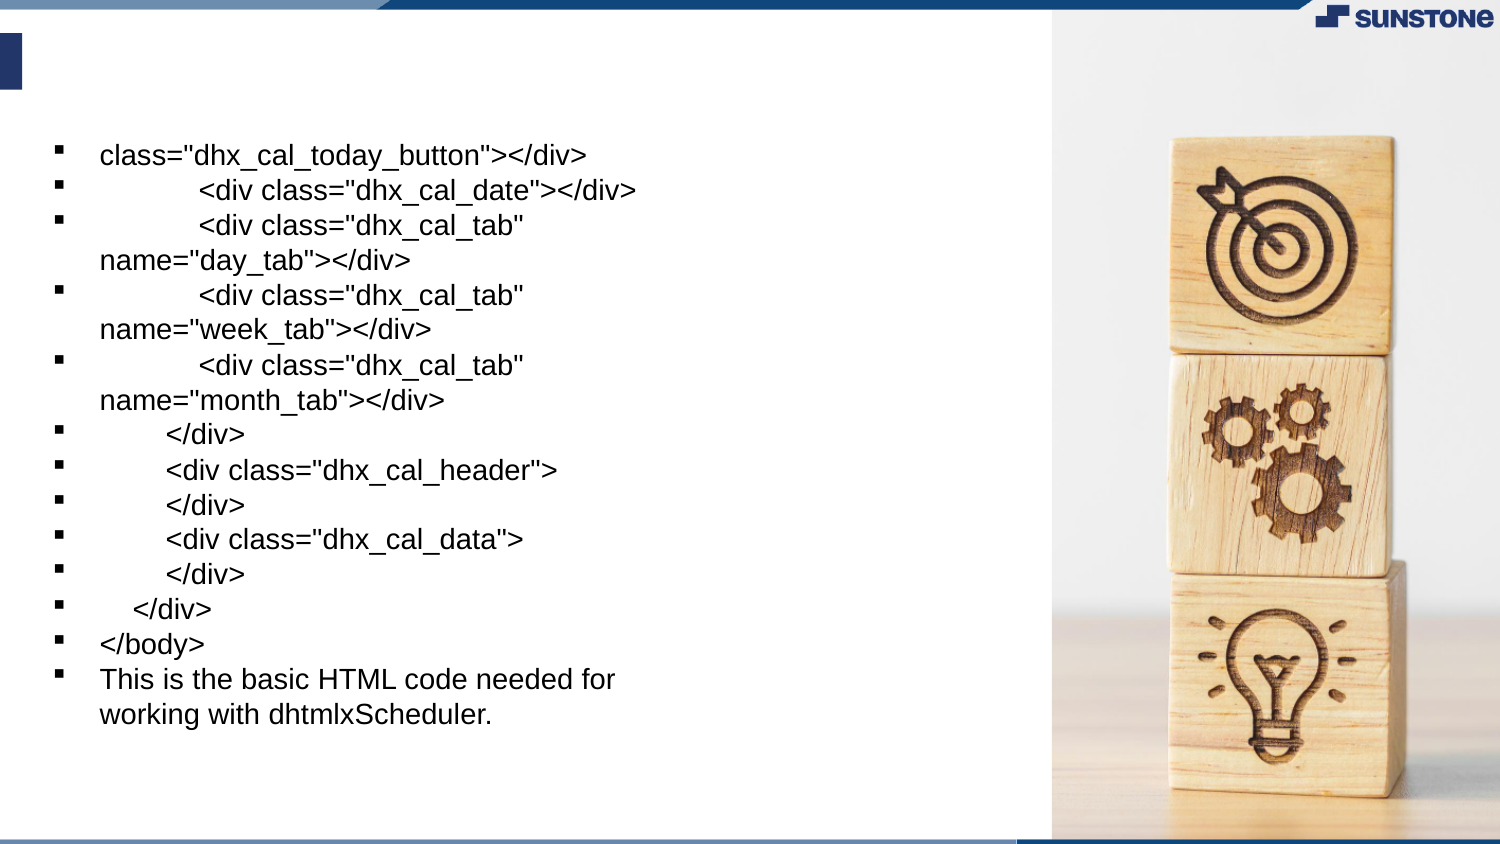

class="dhx_cal_today_button"></div>
            <div class="dhx_cal_date"></div>
            <div class="dhx_cal_tab" name="day_tab"></div>
            <div class="dhx_cal_tab" name="week_tab"></div>
            <div class="dhx_cal_tab" name="month_tab"></div>
        </div>
        <div class="dhx_cal_header">
        </div>
        <div class="dhx_cal_data">
        </div>
    </div>
</body>
This is the basic HTML code needed for working with dhtmlxScheduler.